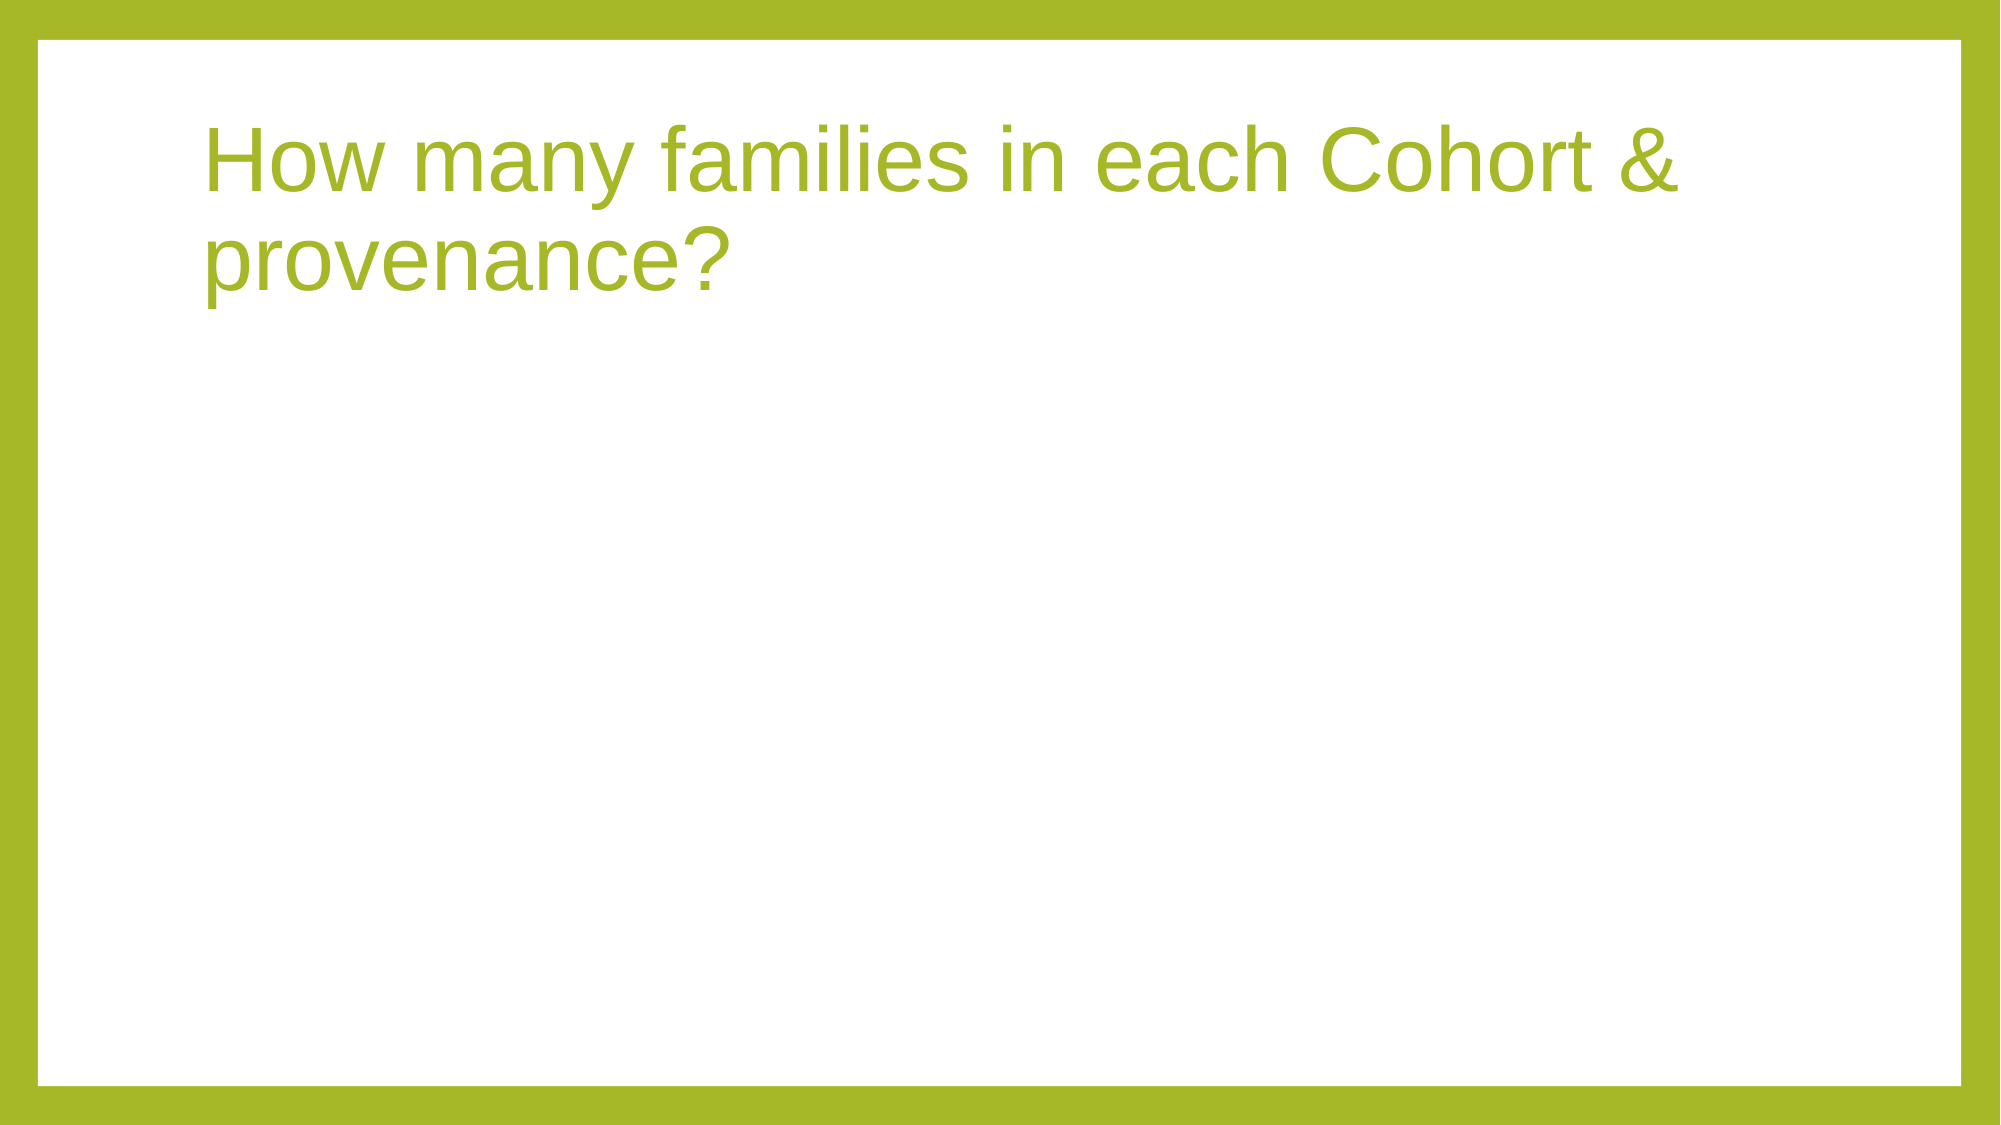

# How many families in each Cohort & provenance?